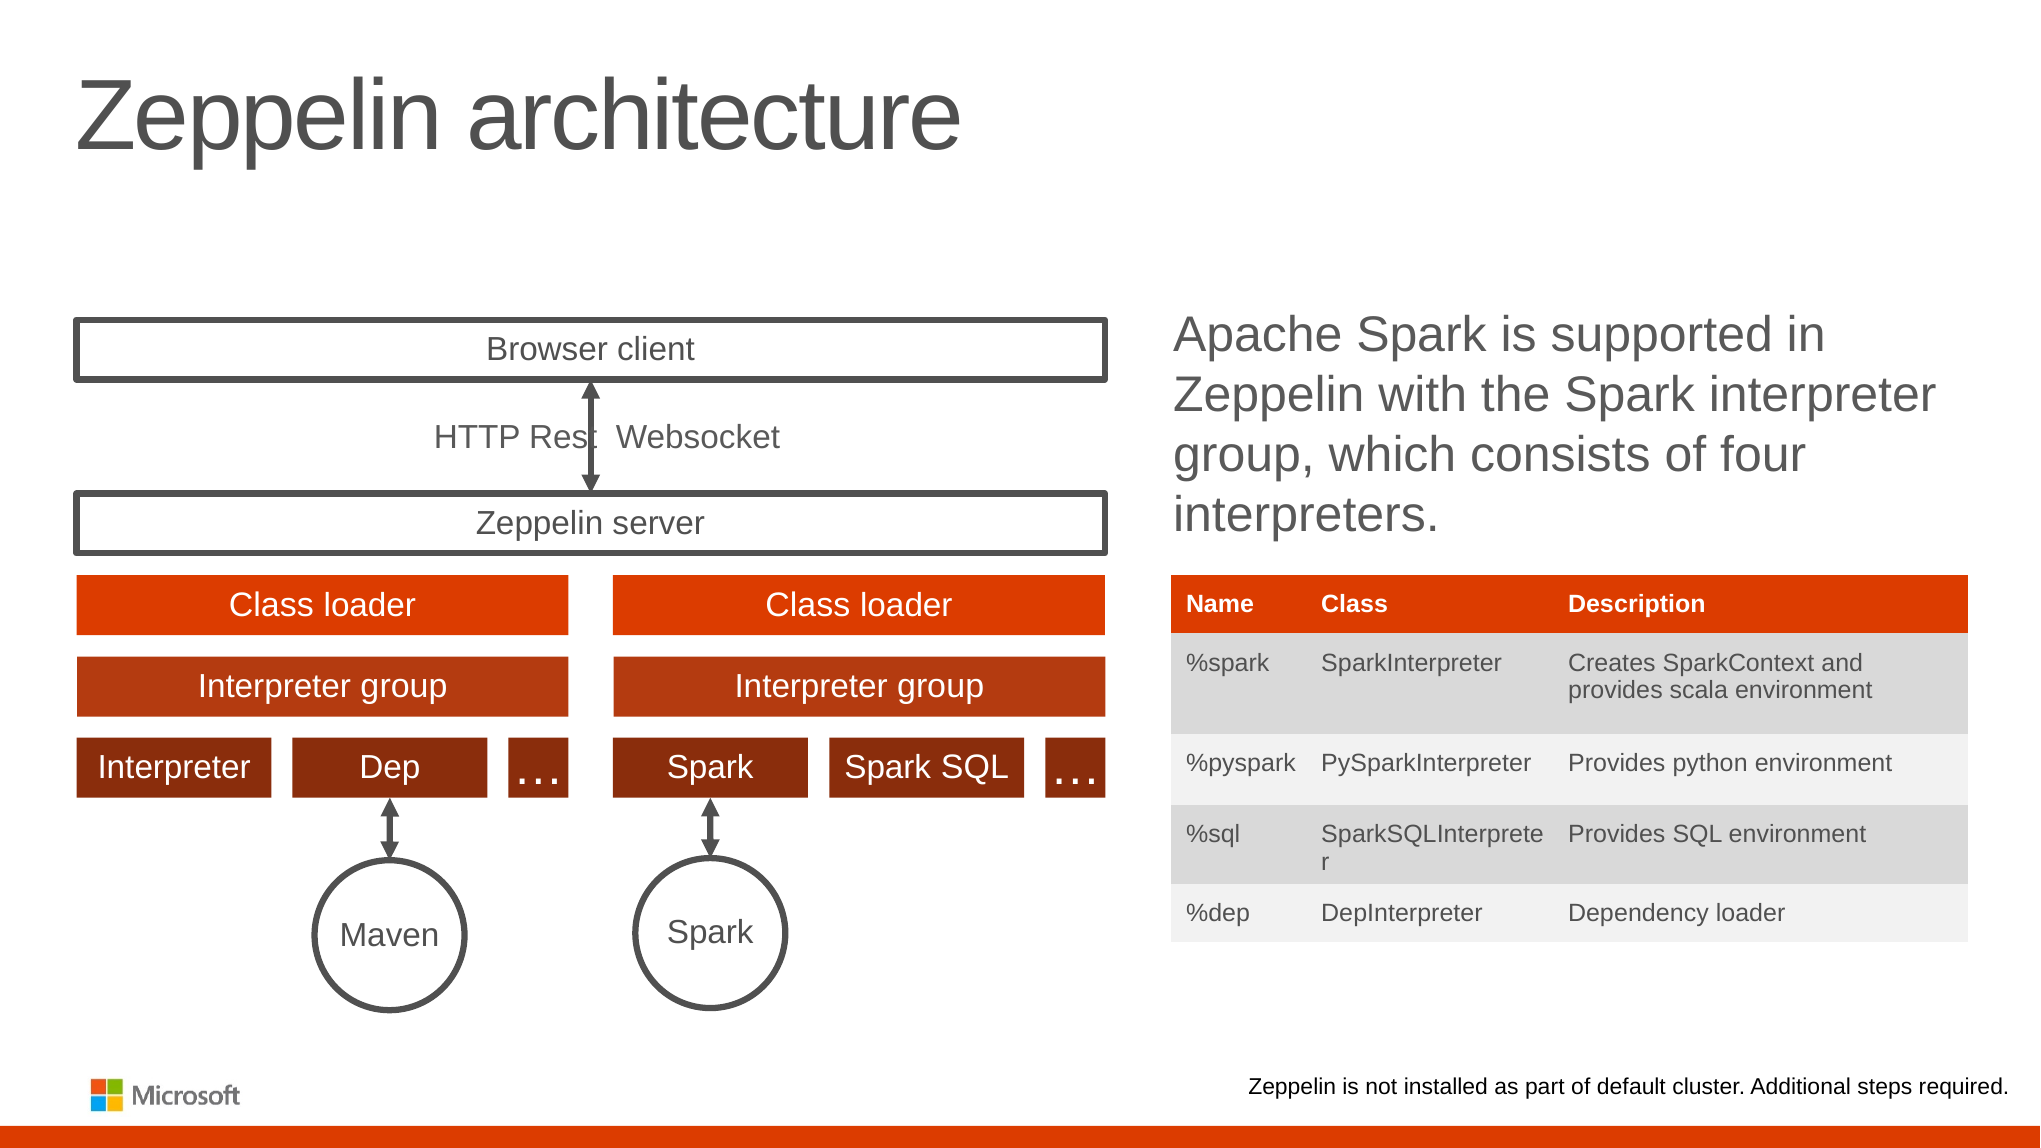

# Zeppelin architecture

Browser client
HTTP Rest  Websocket
Zeppelin server
Class loader
Class loader
Interpreter group
Interpreter group
Interpreter
Dep
…
Spark
Spark SQL
…
Spark
Maven
Apache Spark is supported in Zeppelin with the Spark interpreter group, which consists of four interpreters.
| Name | Class | Description |
| --- | --- | --- |
| %spark | SparkInterpreter | Creates SparkContext and provides scala environment |
| %pyspark | PySparkInterpreter | Provides python environment |
| %sql | SparkSQLInterpreter | Provides SQL environment |
| %dep | DepInterpreter | Dependency loader |
Zeppelin is not installed as part of default cluster. Additional steps required.